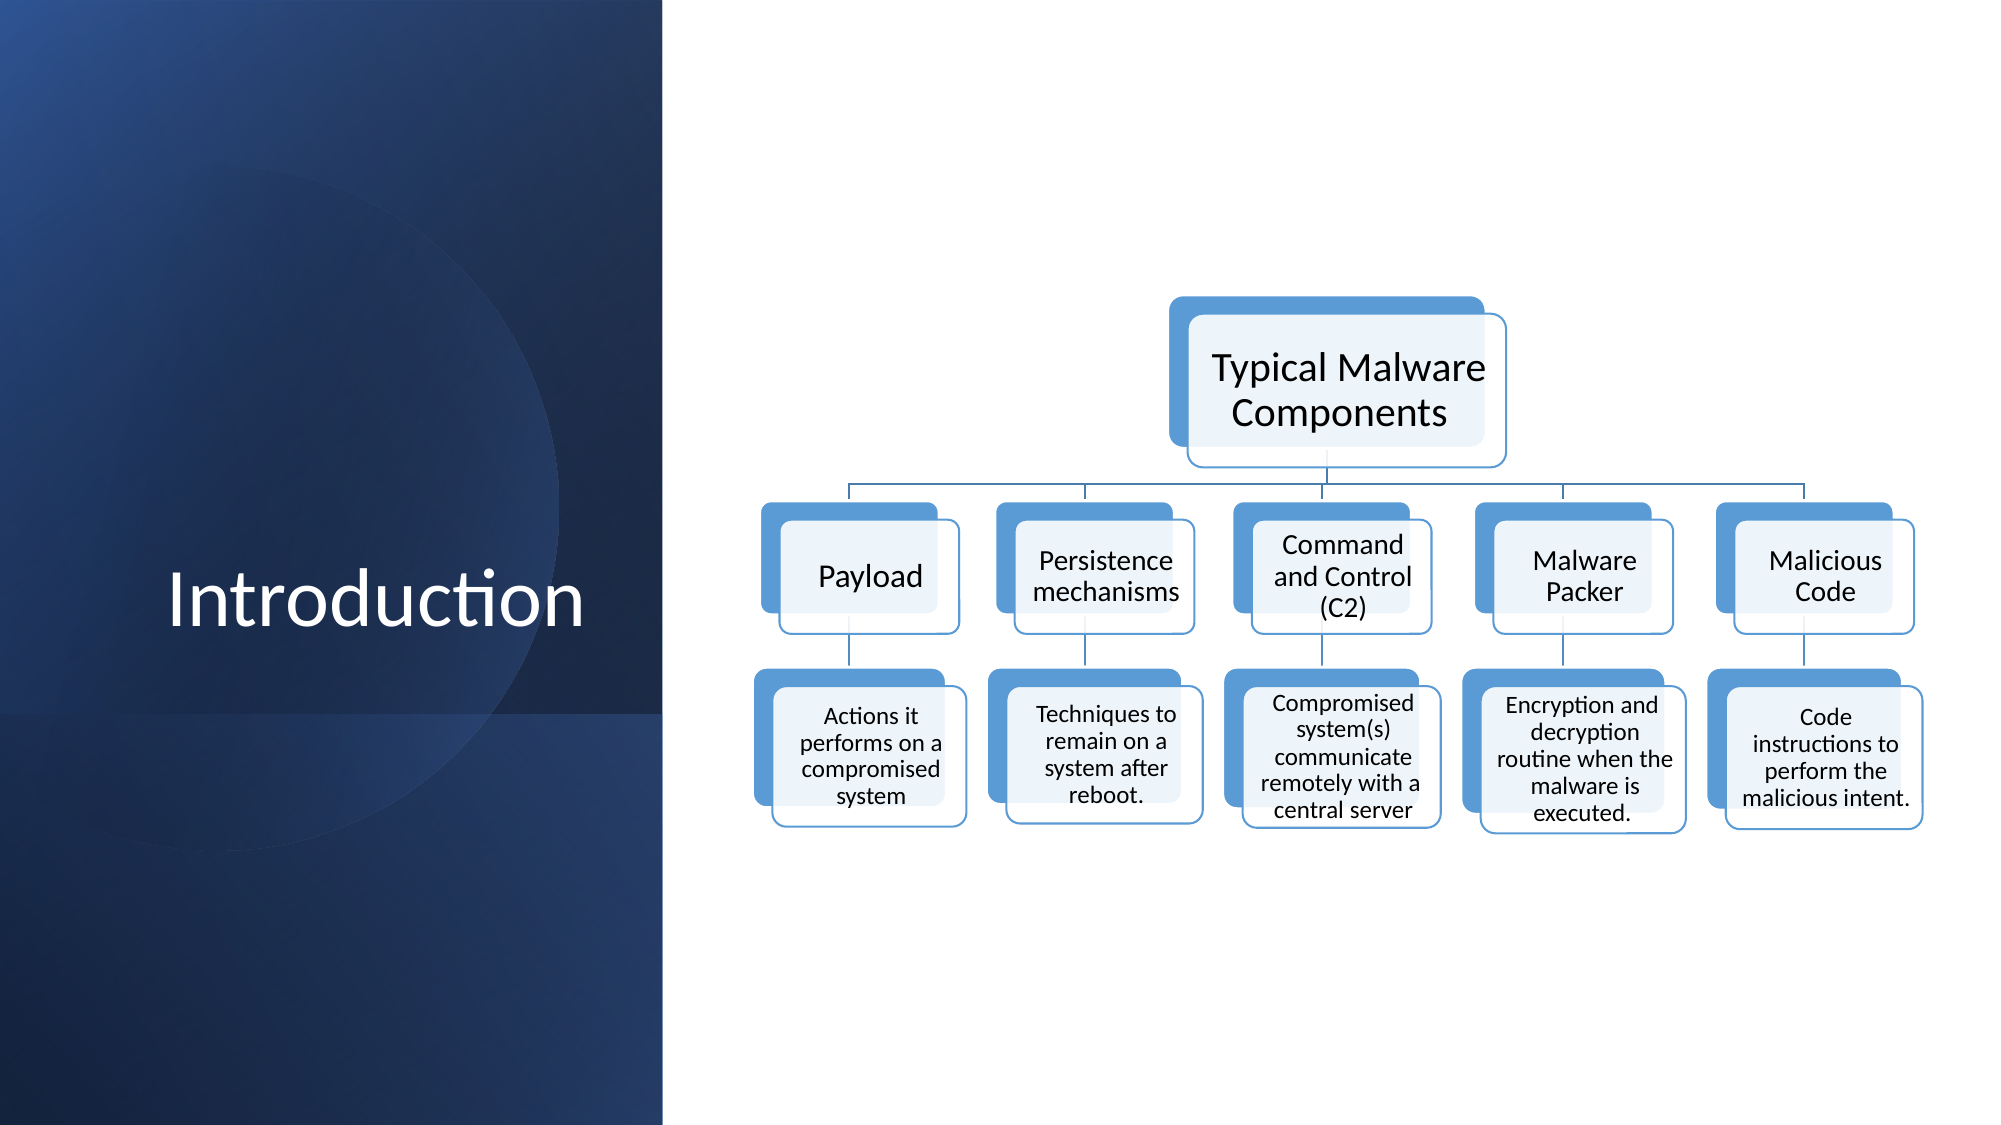

Typical Malware Components
Payload
Actions it performs on a compromised system
Persistence mechanisms
Techniques to remain on a system after reboot.
Command and Control (C2)
Compromised system(s) communicate remotely with a  central server
Malware Packer
Encryption and  decryption routine when the malware is executed.
Malicious Code
Code instructions to perform the malicious intent.
# Introduction